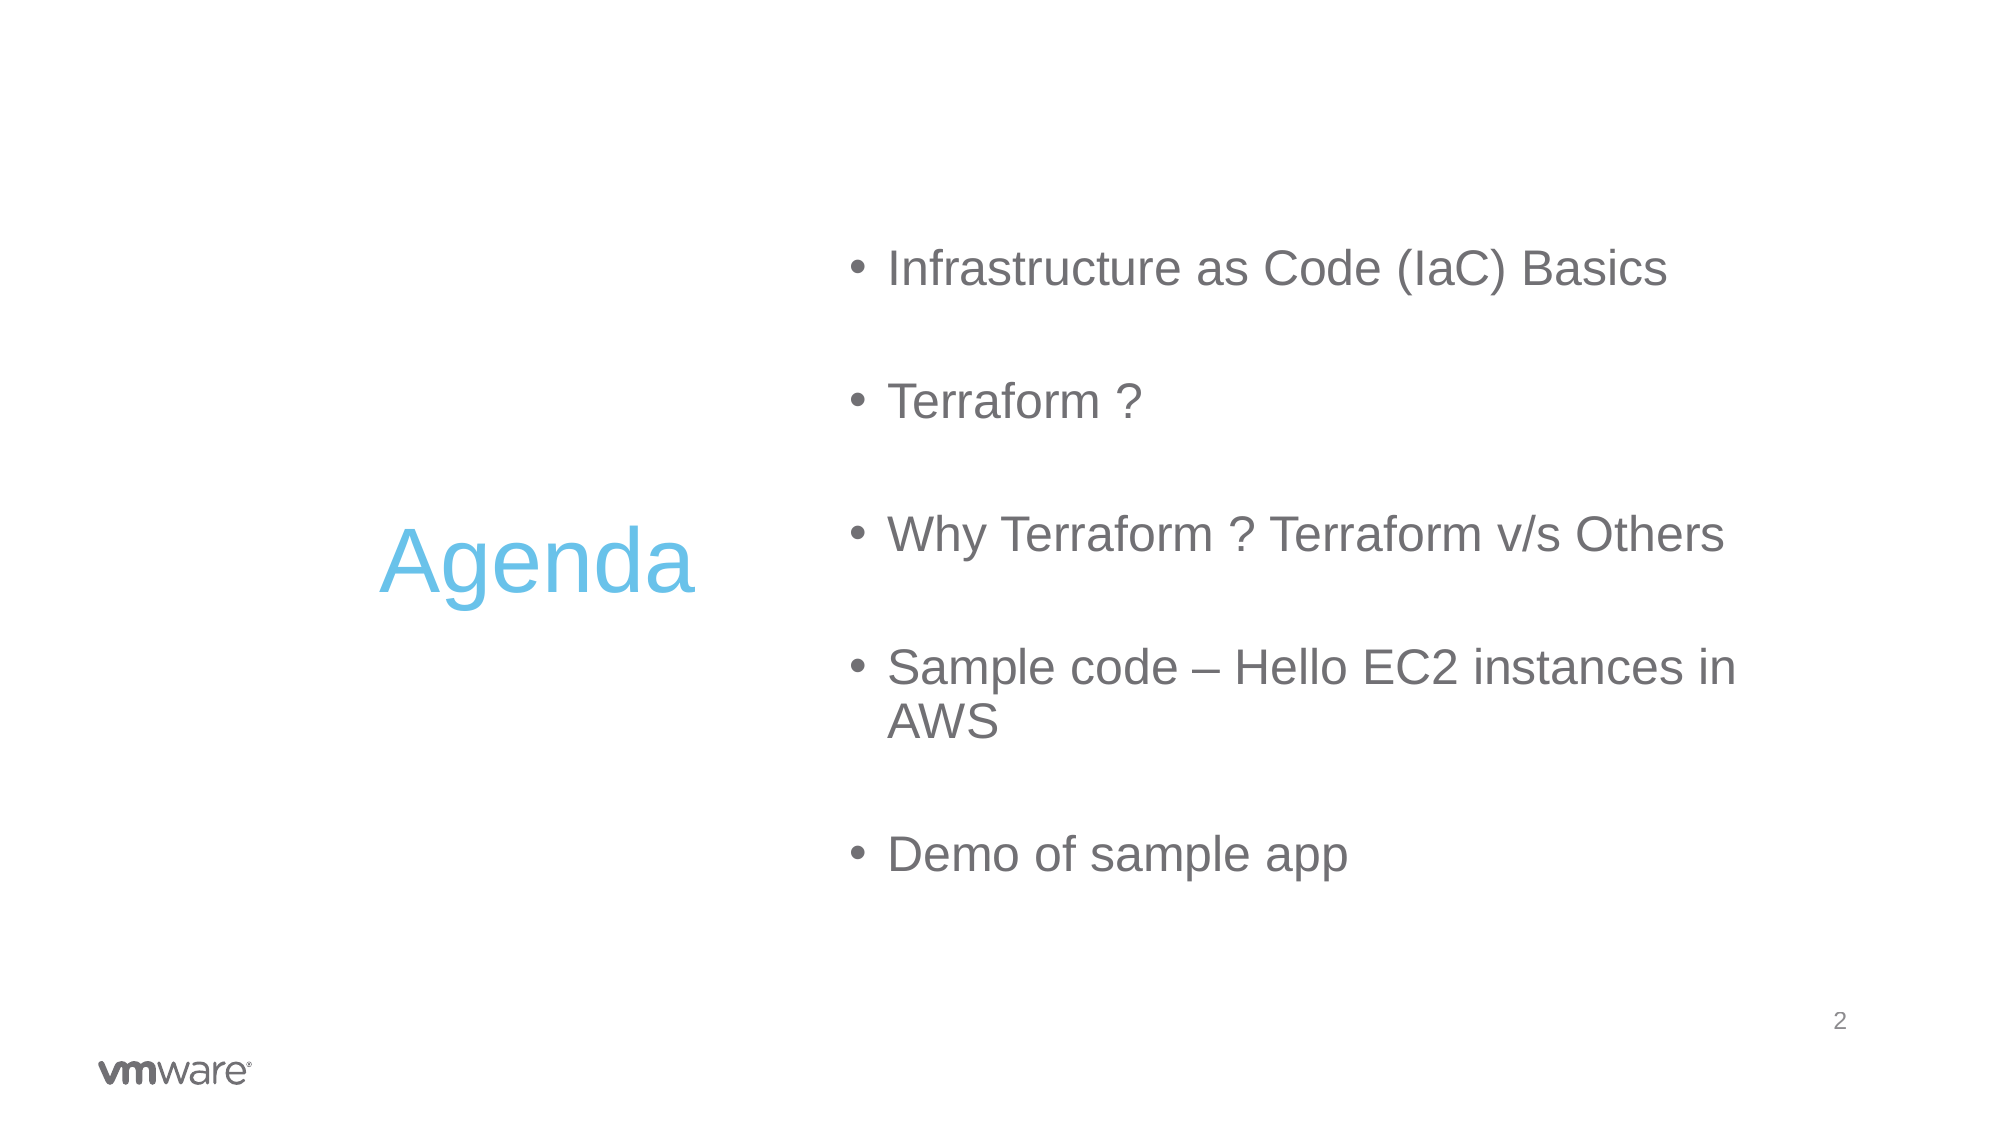

# Agenda
Infrastructure as Code (IaC) Basics

Terraform ?

Why Terraform ? Terraform v/s Others

Sample code – Hello EC2 instances in AWS

Demo of sample app

2